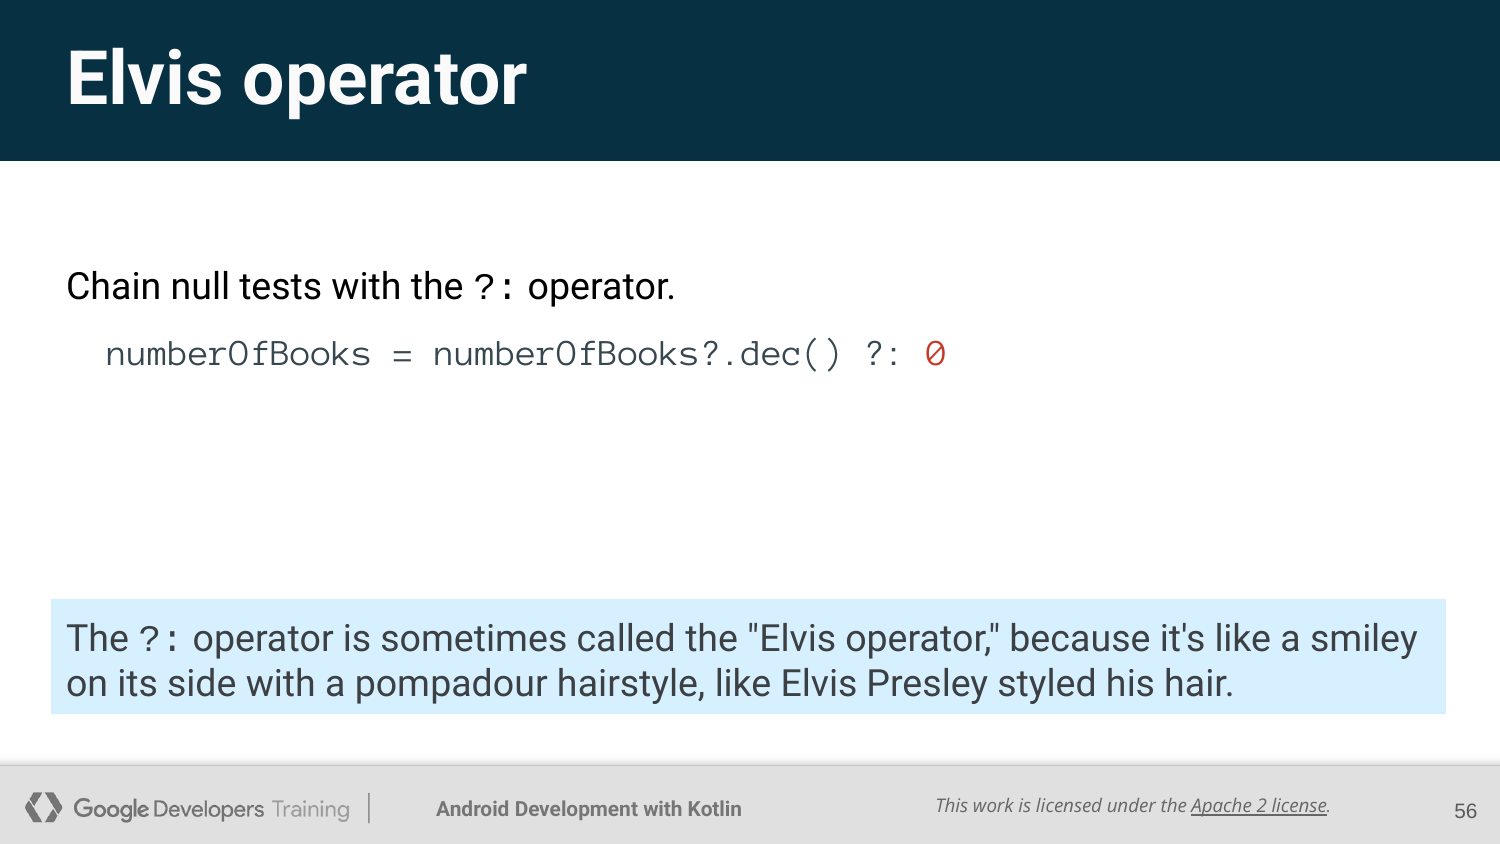

# Elvis operator
Chain null tests with the ?: operator.
  numberOfBooks = numberOfBooks?.dec() ?: 0
The ?: operator is sometimes called the "Elvis operator," because it's like a smiley on its side with a pompadour hairstyle, like Elvis Presley styled his hair.
56